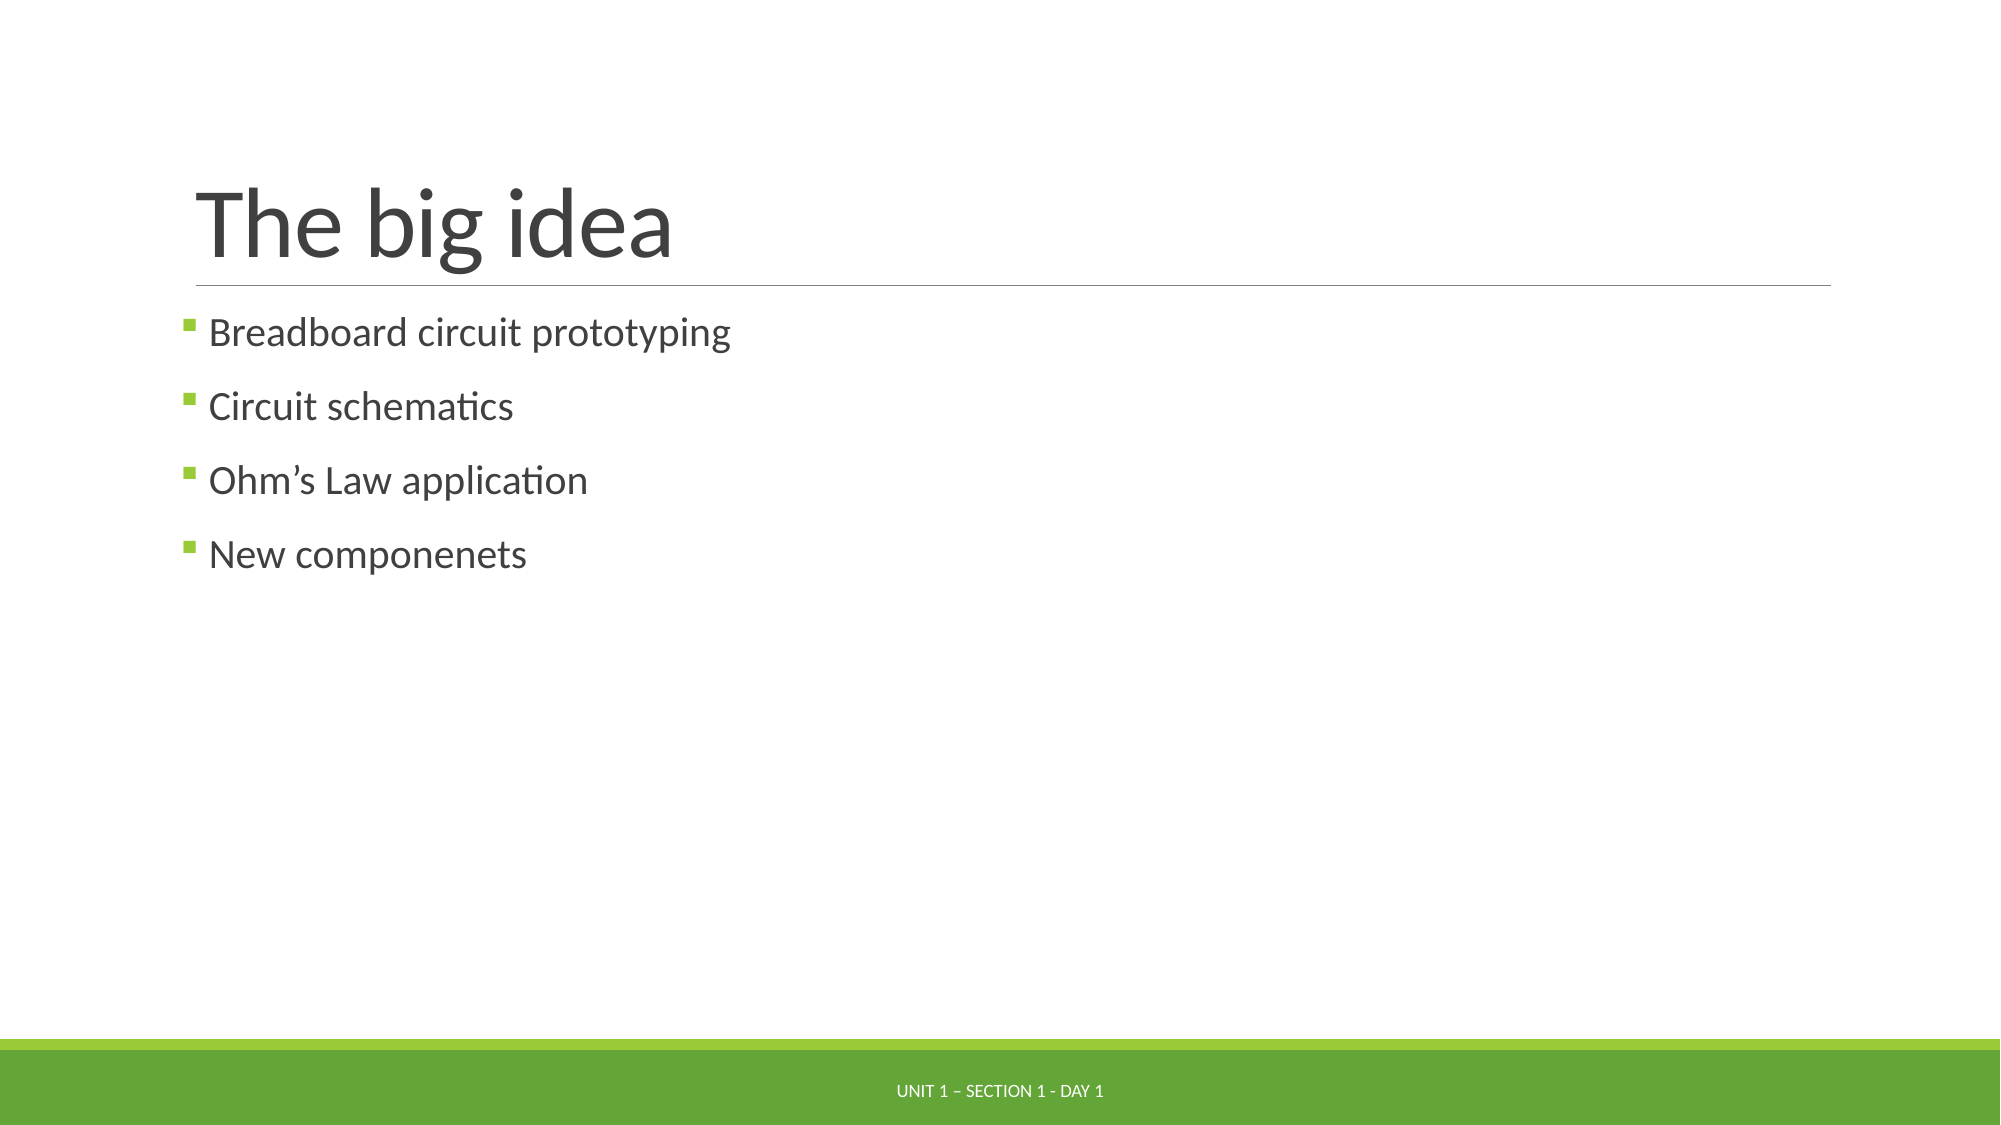

# The big idea
 Breadboard circuit prototyping
 Circuit schematics
 Ohm’s Law application
 New componenets
Unit 1 – Section 1 - Day 1